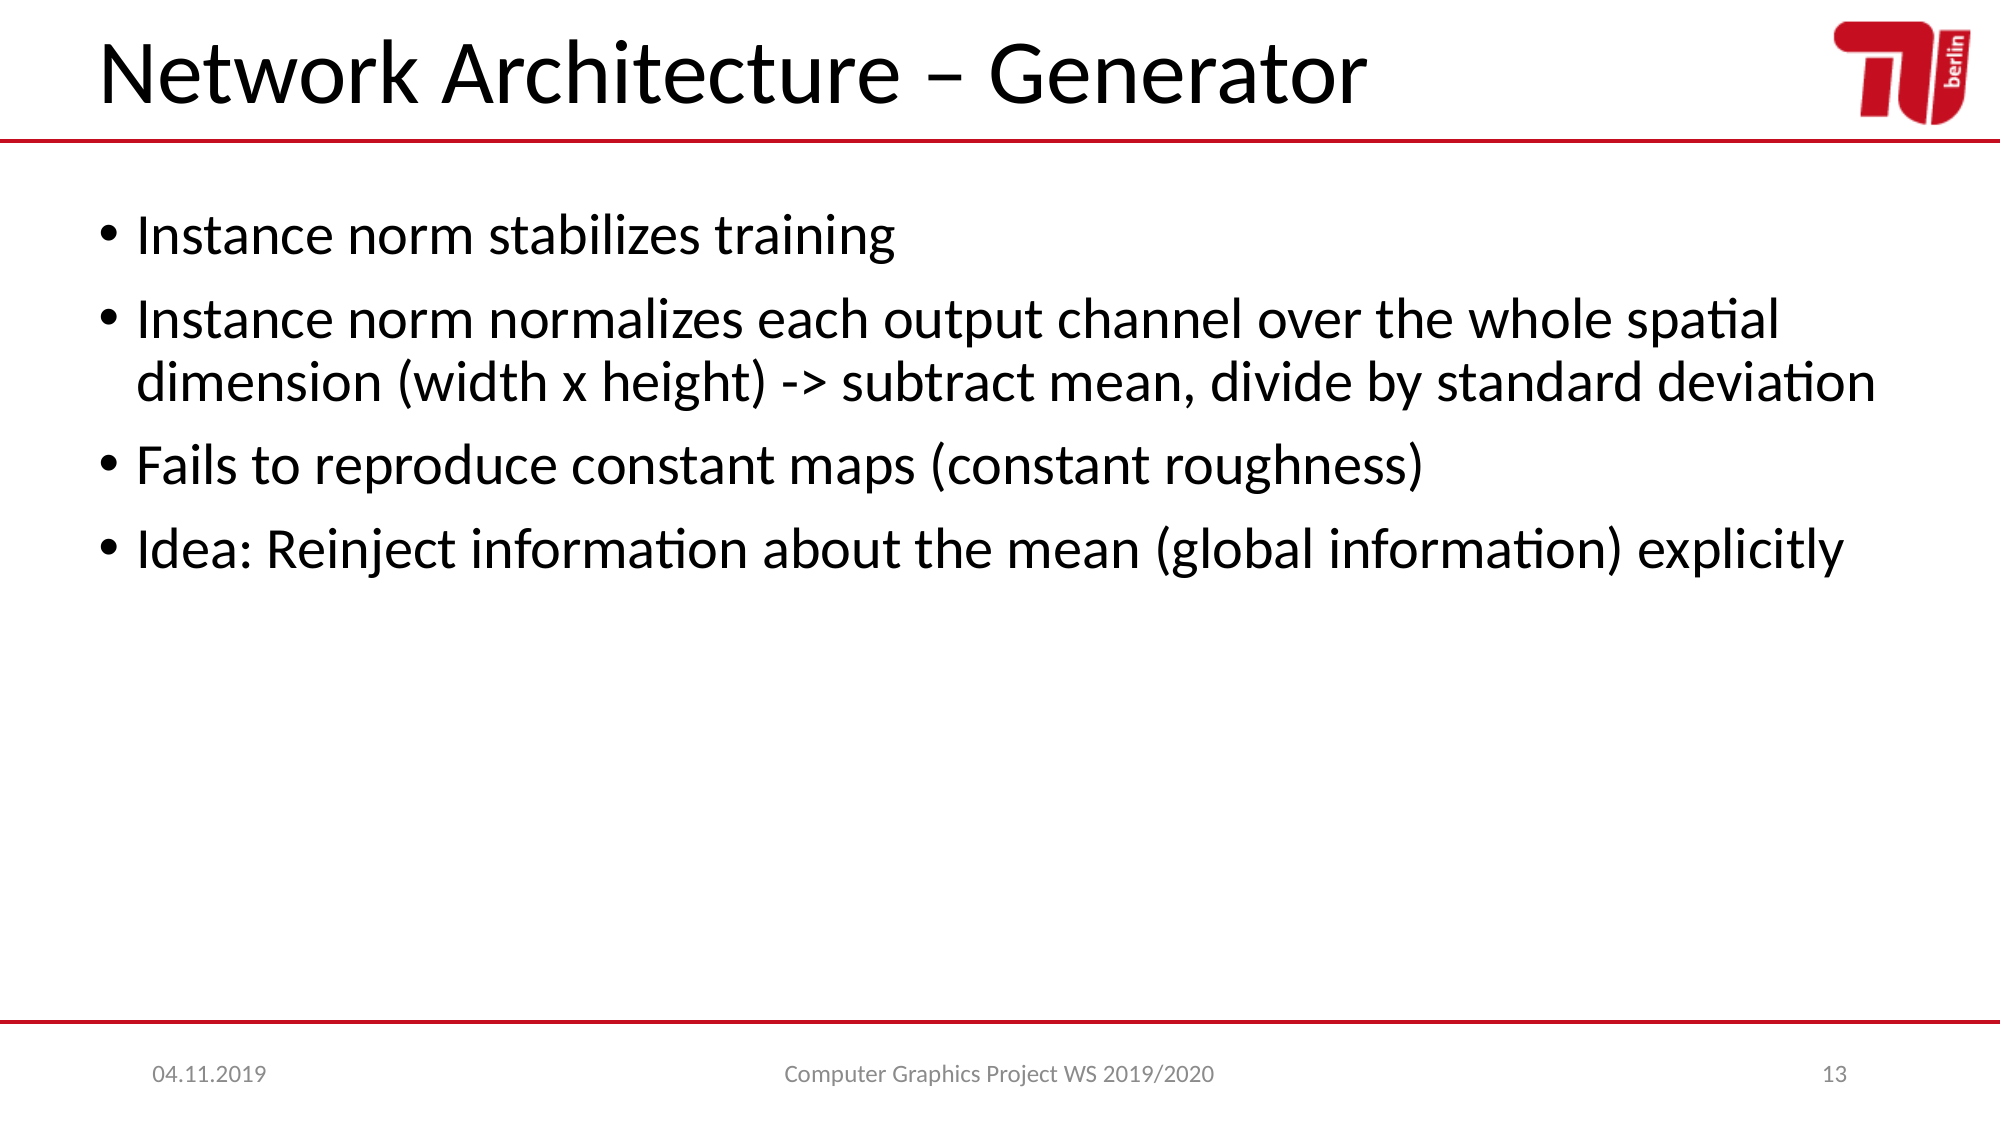

# Network Architecture – Generator
Instance norm stabilizes training
Instance norm normalizes each output channel over the whole spatial dimension (width x height) -> subtract mean, divide by standard deviation
Fails to reproduce constant maps (constant roughness)
Idea: Reinject information about the mean (global information) explicitly
04.11.2019
Computer Graphics Project WS 2019/2020
13